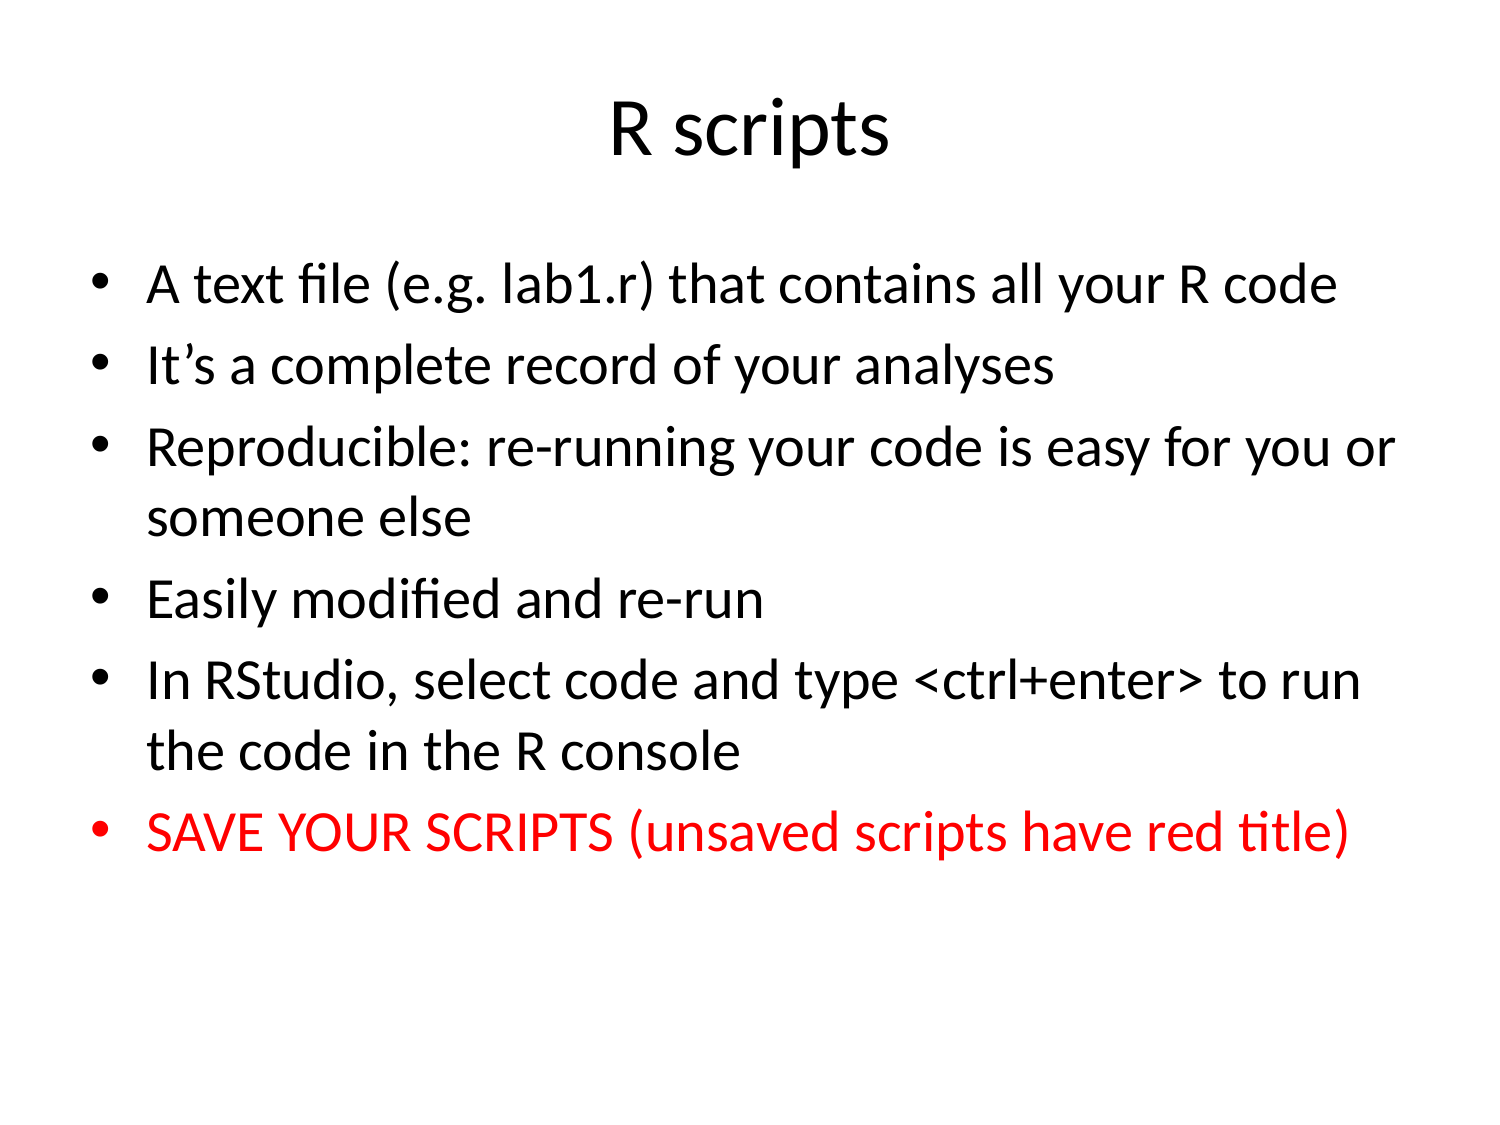

# R scripts
A text file (e.g. lab1.r) that contains all your R code
It’s a complete record of your analyses
Reproducible: re-running your code is easy for you or someone else
Easily modified and re-run
In RStudio, select code and type <ctrl+enter> to run the code in the R console
SAVE YOUR SCRIPTS (unsaved scripts have red title)